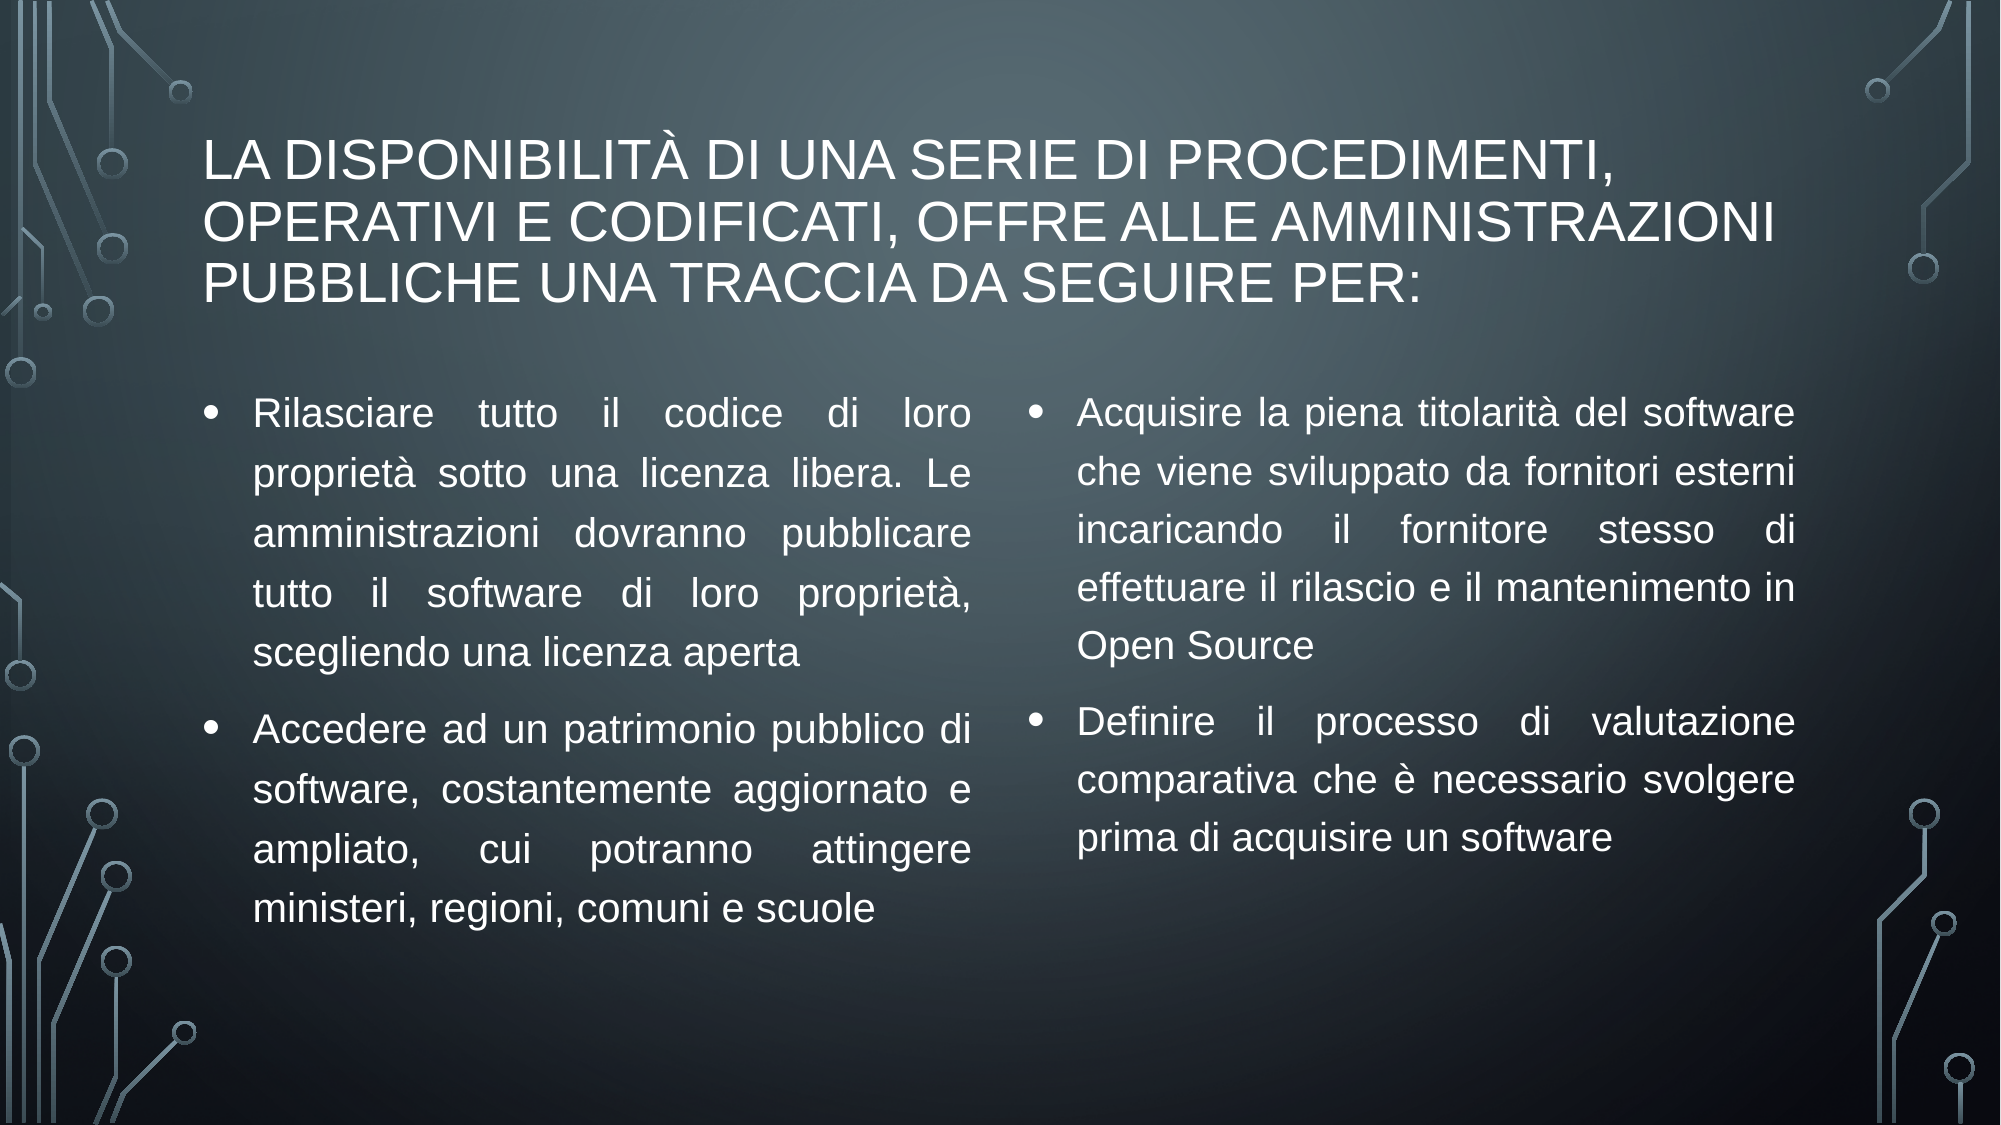

# La disponibilità di una serie di procedimenti, operativi e codificati, offre alle Amministrazioni Pubbliche una traccia da seguire per:
Rilasciare tutto il codice di loro proprietà sotto una licenza libera. Le amministrazioni dovranno pubblicare tutto il software di loro proprietà, scegliendo una licenza aperta
Accedere ad un patrimonio pubblico di software, costantemente aggiornato e ampliato, cui potranno attingere ministeri, regioni, comuni e scuole
Acquisire la piena titolarità del software che viene sviluppato da fornitori esterni incaricando il fornitore stesso di effettuare il rilascio e il mantenimento in Open Source
Definire il processo di valutazione comparativa che è necessario svolgere prima di acquisire un software